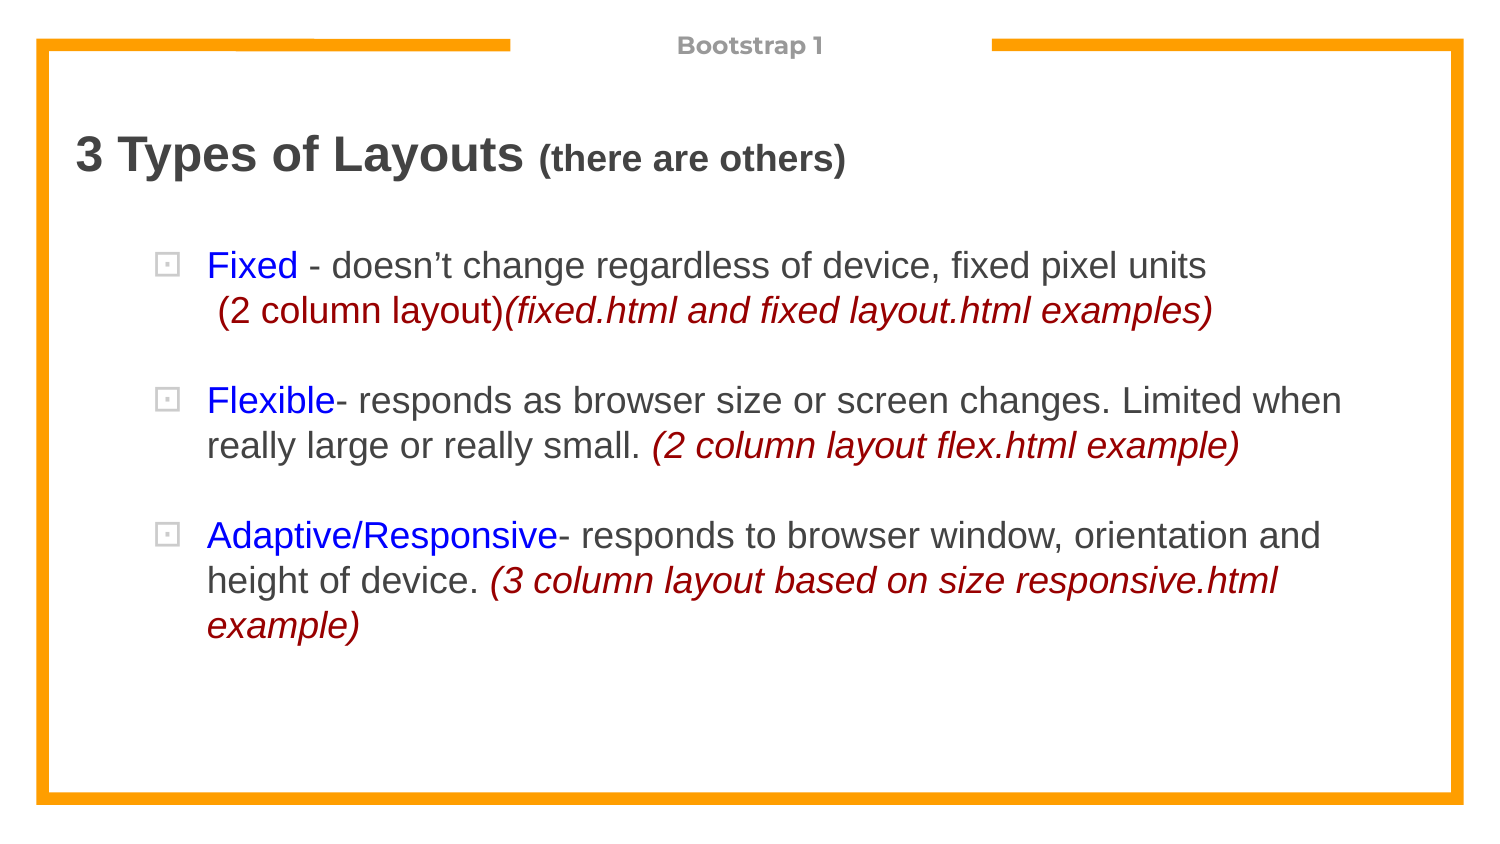

# Bootstrap 1
3 Types of Layouts (there are others)

Fixed - doesn’t change regardless of device, fixed pixel units
 (2 column layout)(fixed.html and fixed layout.html examples)

Flexible- responds as browser size or screen changes. Limited when really large or really small. (2 column layout flex.html example)

Adaptive/Responsive- responds to browser window, orientation and height of device. (3 column layout based on size responsive.html example)